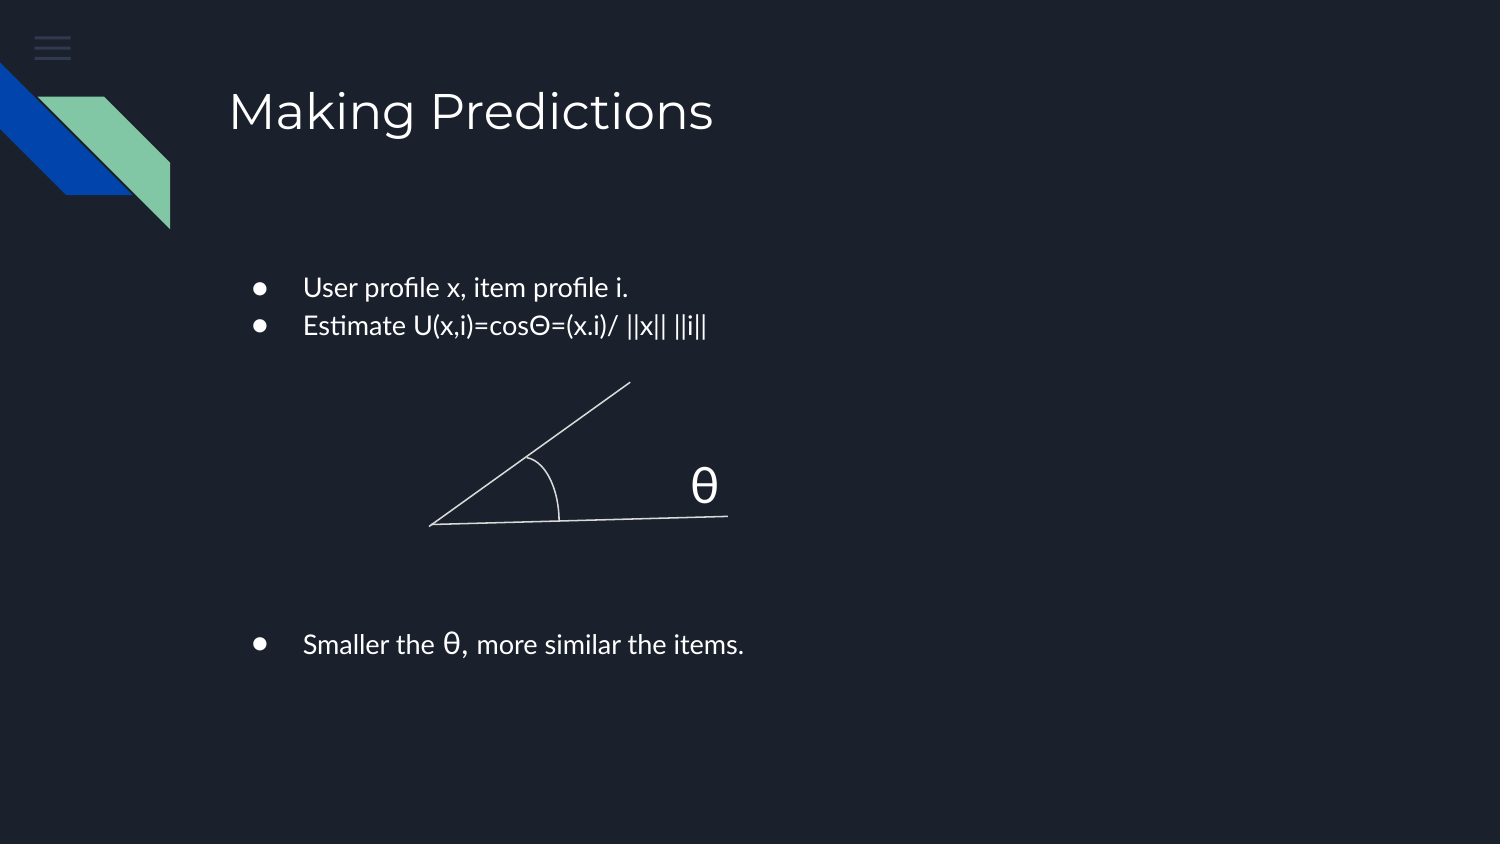

# Making Predictions
User profile x, item profile i.
Estimate U(x,i)=cosΘ=(x.i)/ ||x|| ||i||

                                                                  θ

Smaller the    θ, more similar the items.